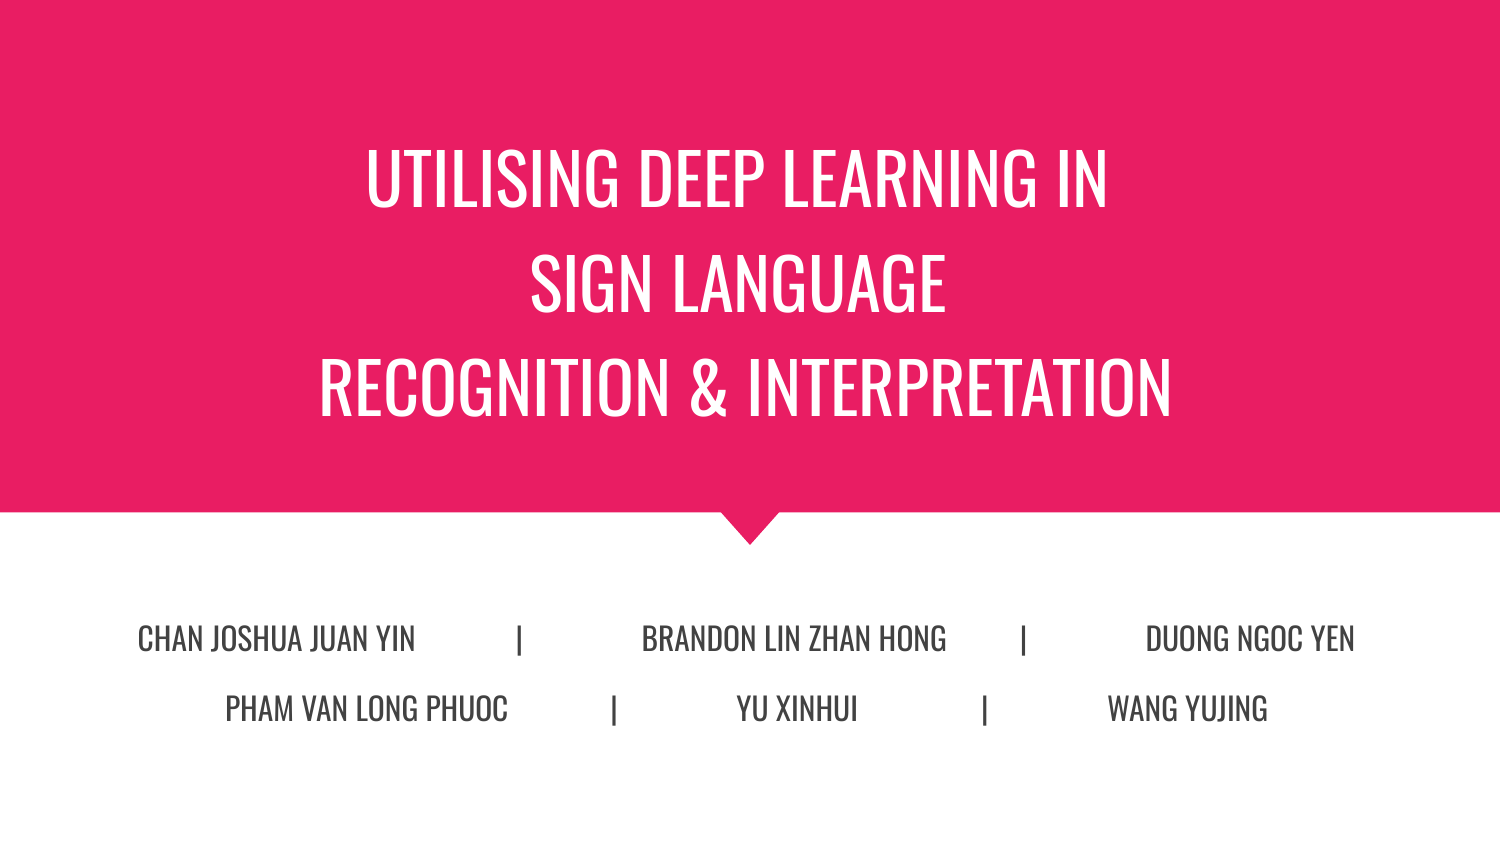

# UTILISING DEEP LEARNING IN
SIGN LANGUAGE
RECOGNITION & INTERPRETATION
CHAN JOSHUA JUAN YIN 	| 	BRANDON LIN ZHAN HONG 		| 	DUONG NGOC YEN
PHAM VAN LONG PHUOC	 |	 YU XINHUI 	| 	WANG YUJING